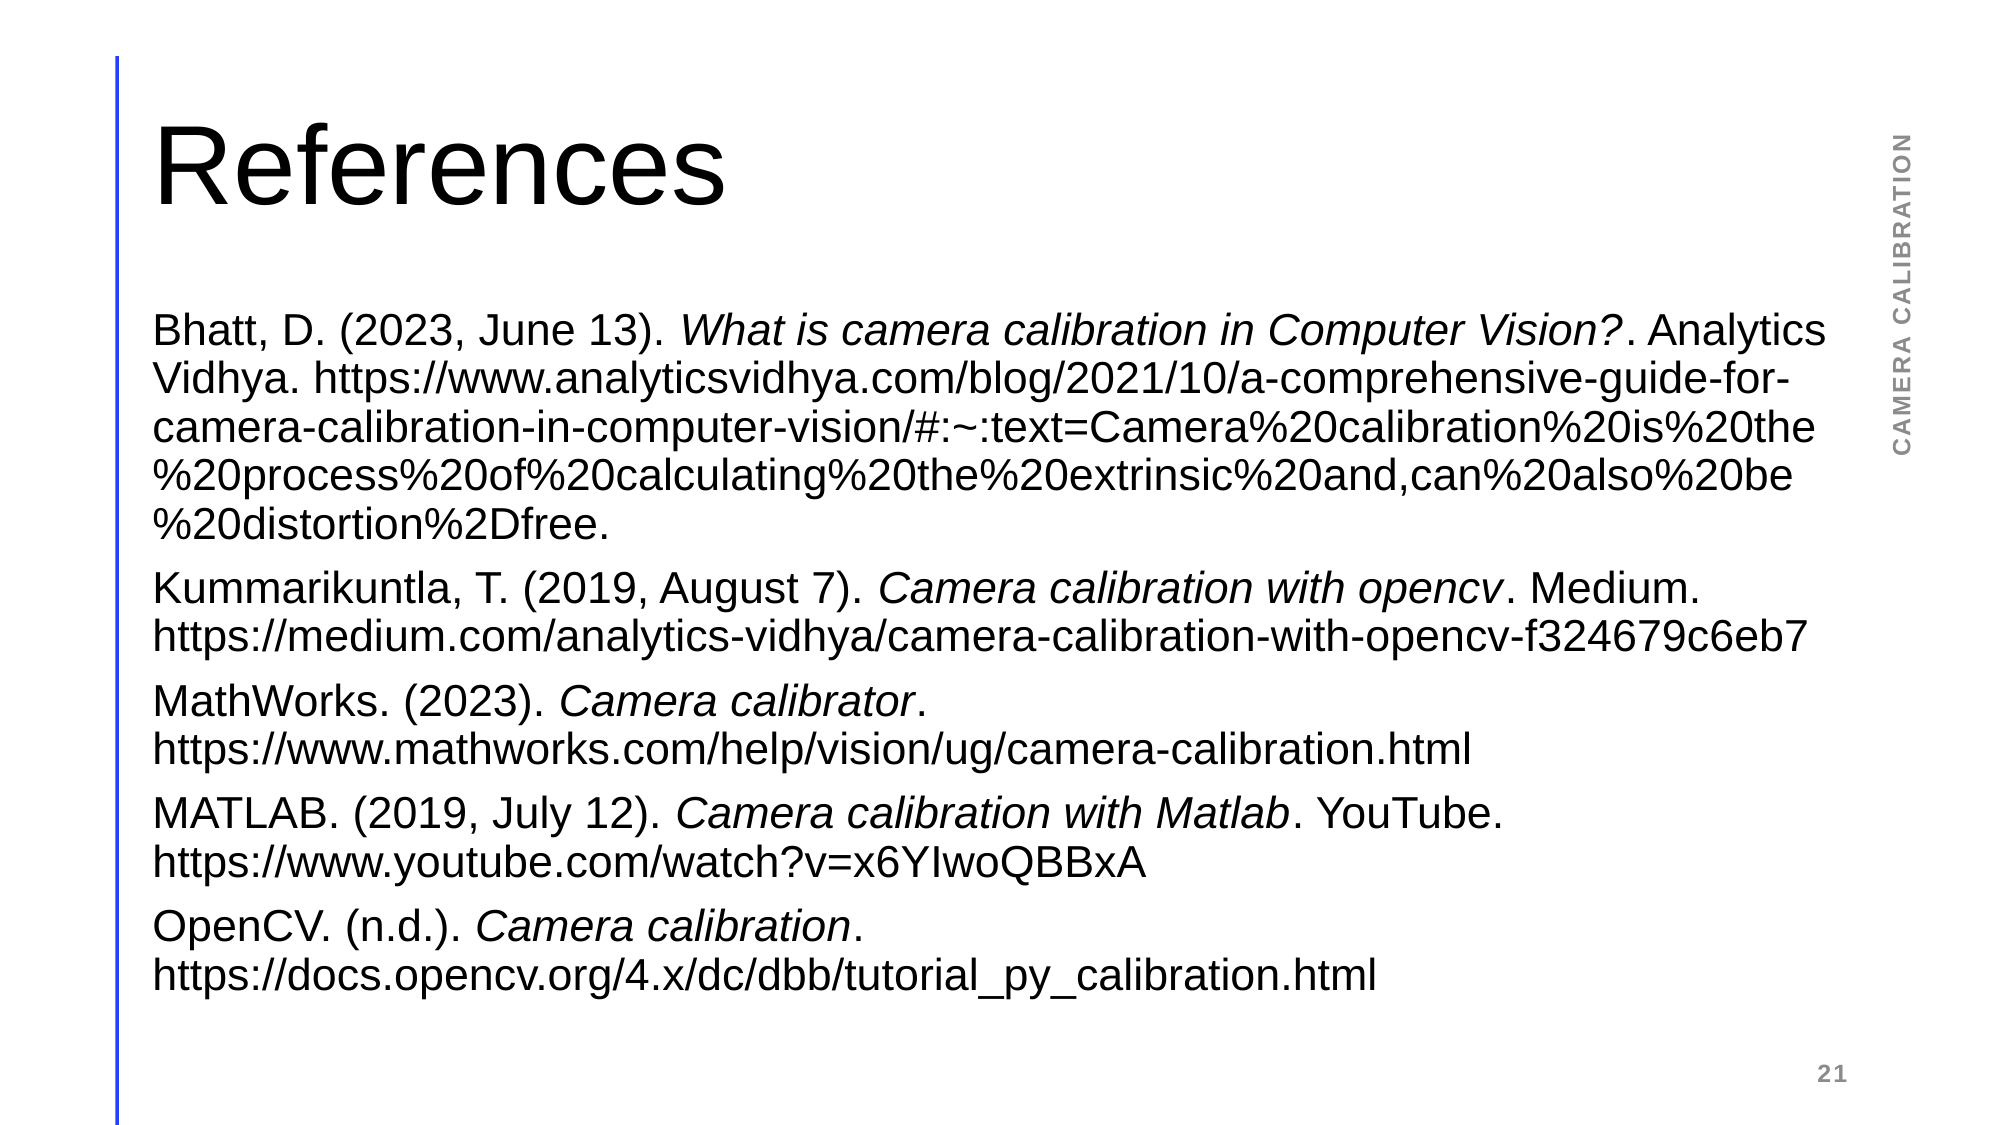

# References
Camera Calibration
Bhatt, D. (2023, June 13). What is camera calibration in Computer Vision?. Analytics Vidhya. https://www.analyticsvidhya.com/blog/2021/10/a-comprehensive-guide-for-camera-calibration-in-computer-vision/#:~:text=Camera%20calibration%20is%20the%20process%20of%20calculating%20the%20extrinsic%20and,can%20also%20be%20distortion%2Dfree.
Kummarikuntla, T. (2019, August 7). Camera calibration with opencv. Medium. https://medium.com/analytics-vidhya/camera-calibration-with-opencv-f324679c6eb7
MathWorks. (2023). Camera calibrator. https://www.mathworks.com/help/vision/ug/camera-calibration.html
MATLAB. (2019, July 12). Camera calibration with Matlab. YouTube. https://www.youtube.com/watch?v=x6YIwoQBBxA
OpenCV. (n.d.). Camera calibration. https://docs.opencv.org/4.x/dc/dbb/tutorial_py_calibration.html
21